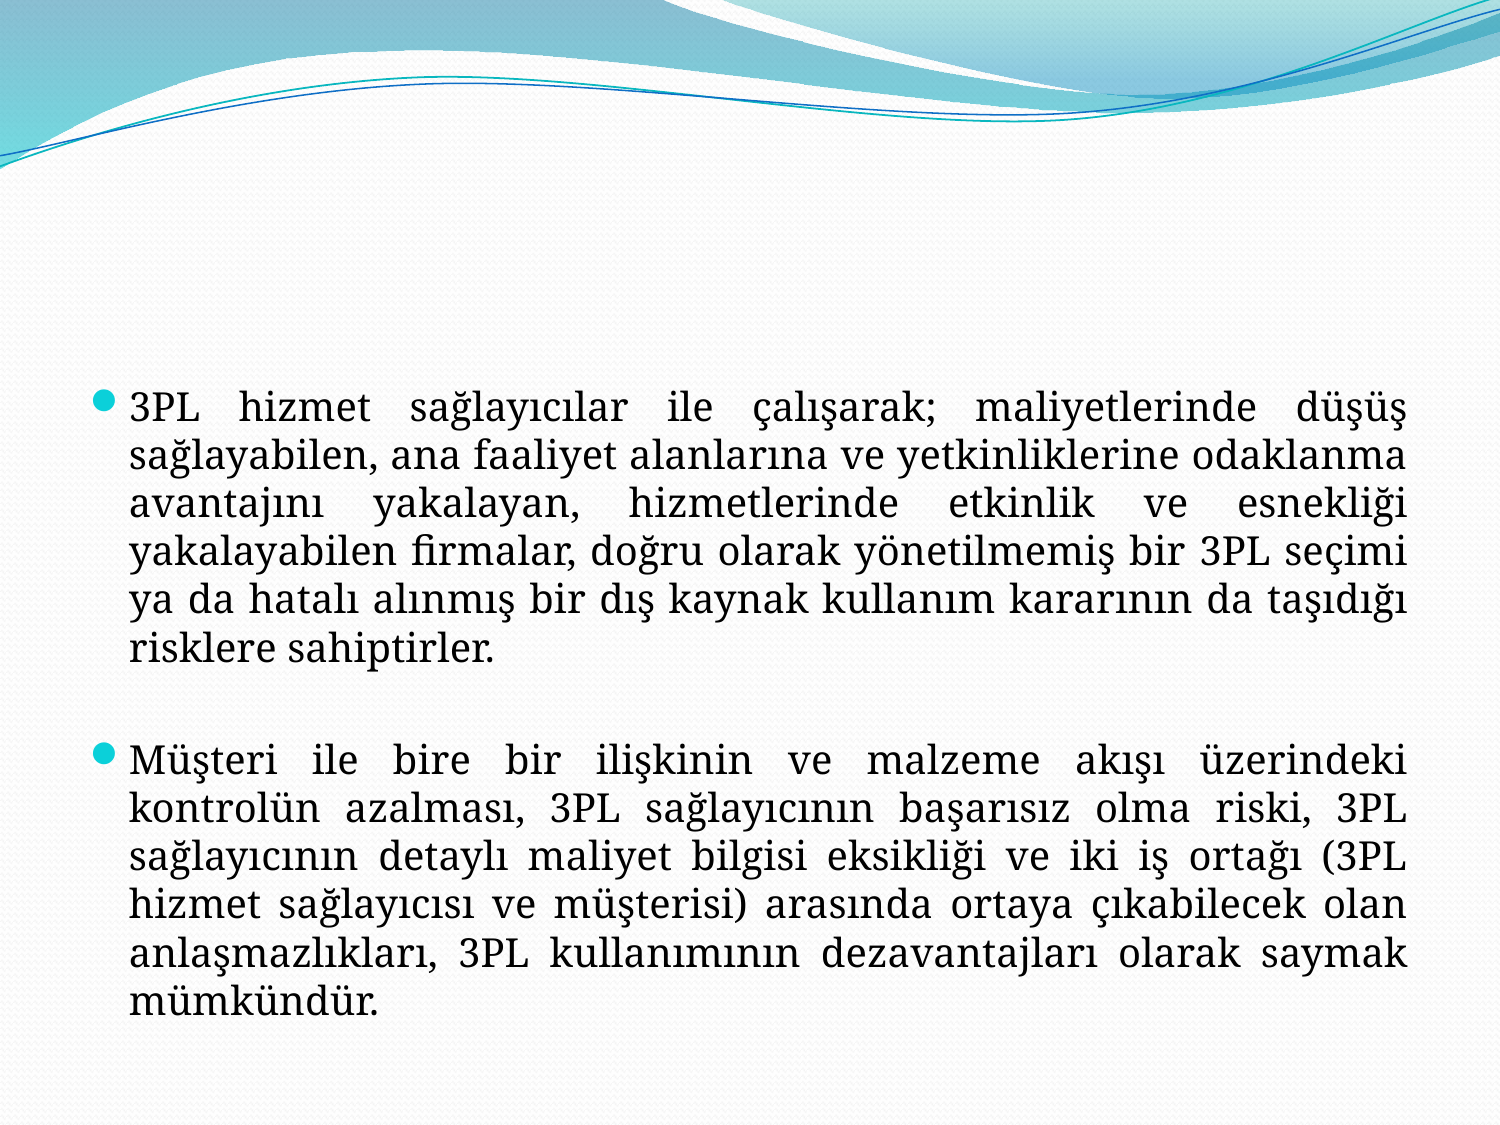

#

3PL hizmet sağlayıcılar ile çalışarak; maliyetlerinde düşüş sağlayabilen, ana faaliyet alanlarına ve yetkinliklerine odaklanma avantajını yakalayan, hizmetlerinde etkinlik ve esnekliği yakalayabilen firmalar, doğru olarak yönetilmemiş bir 3PL seçimi ya da hatalı alınmış bir dış kaynak kullanım kararının da taşıdığı risklere sahiptirler.

Müşteri ile bire bir ilişkinin ve malzeme akışı üzerindeki kontrolün azalması, 3PL sağlayıcının başarısız olma riski, 3PL sağlayıcının detaylı maliyet bilgisi eksikliği ve iki iş ortağı (3PL hizmet sağlayıcısı ve müşterisi) arasında ortaya çıkabilecek olan anlaşmazlıkları, 3PL kullanımının dezavantajları olarak saymak mümkündür.